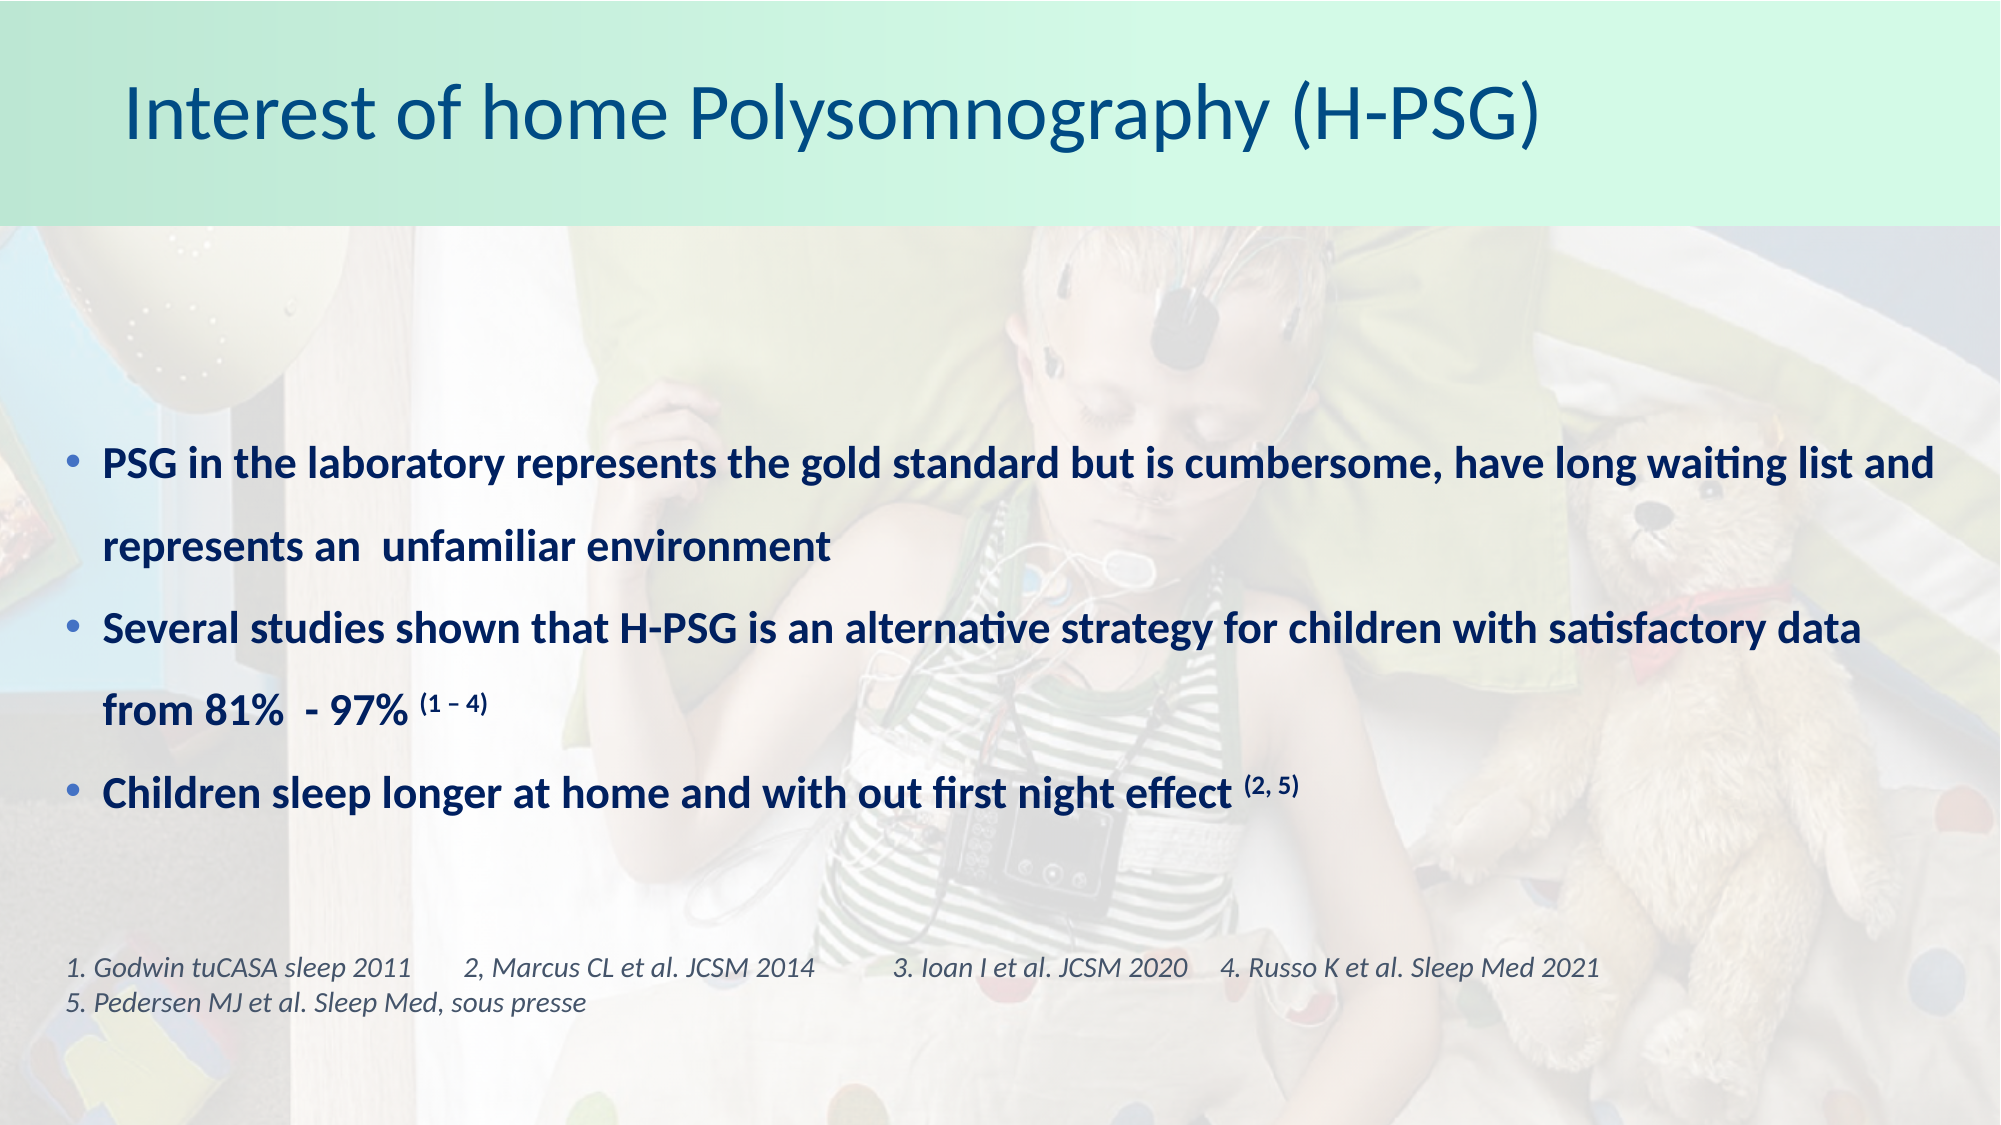

Interest of home Polysomnography (H-PSG)

PSG in the laboratory represents the gold standard but is cumbersome, have long waiting list and represents an  unfamiliar environment
Several studies shown that H-PSG is an alternative strategy for children with satisfactory data from 81%  - 97% (1 – 4)
Children sleep longer at home and with out first night effect (2, 5)
1. Godwin tuCASA sleep 2011        2, Marcus CL et al. JCSM 2014            3. Ioan I et al. JCSM 2020     4. Russo K et al. Sleep Med 2021
5. Pedersen MJ et al. Sleep Med, sous presse